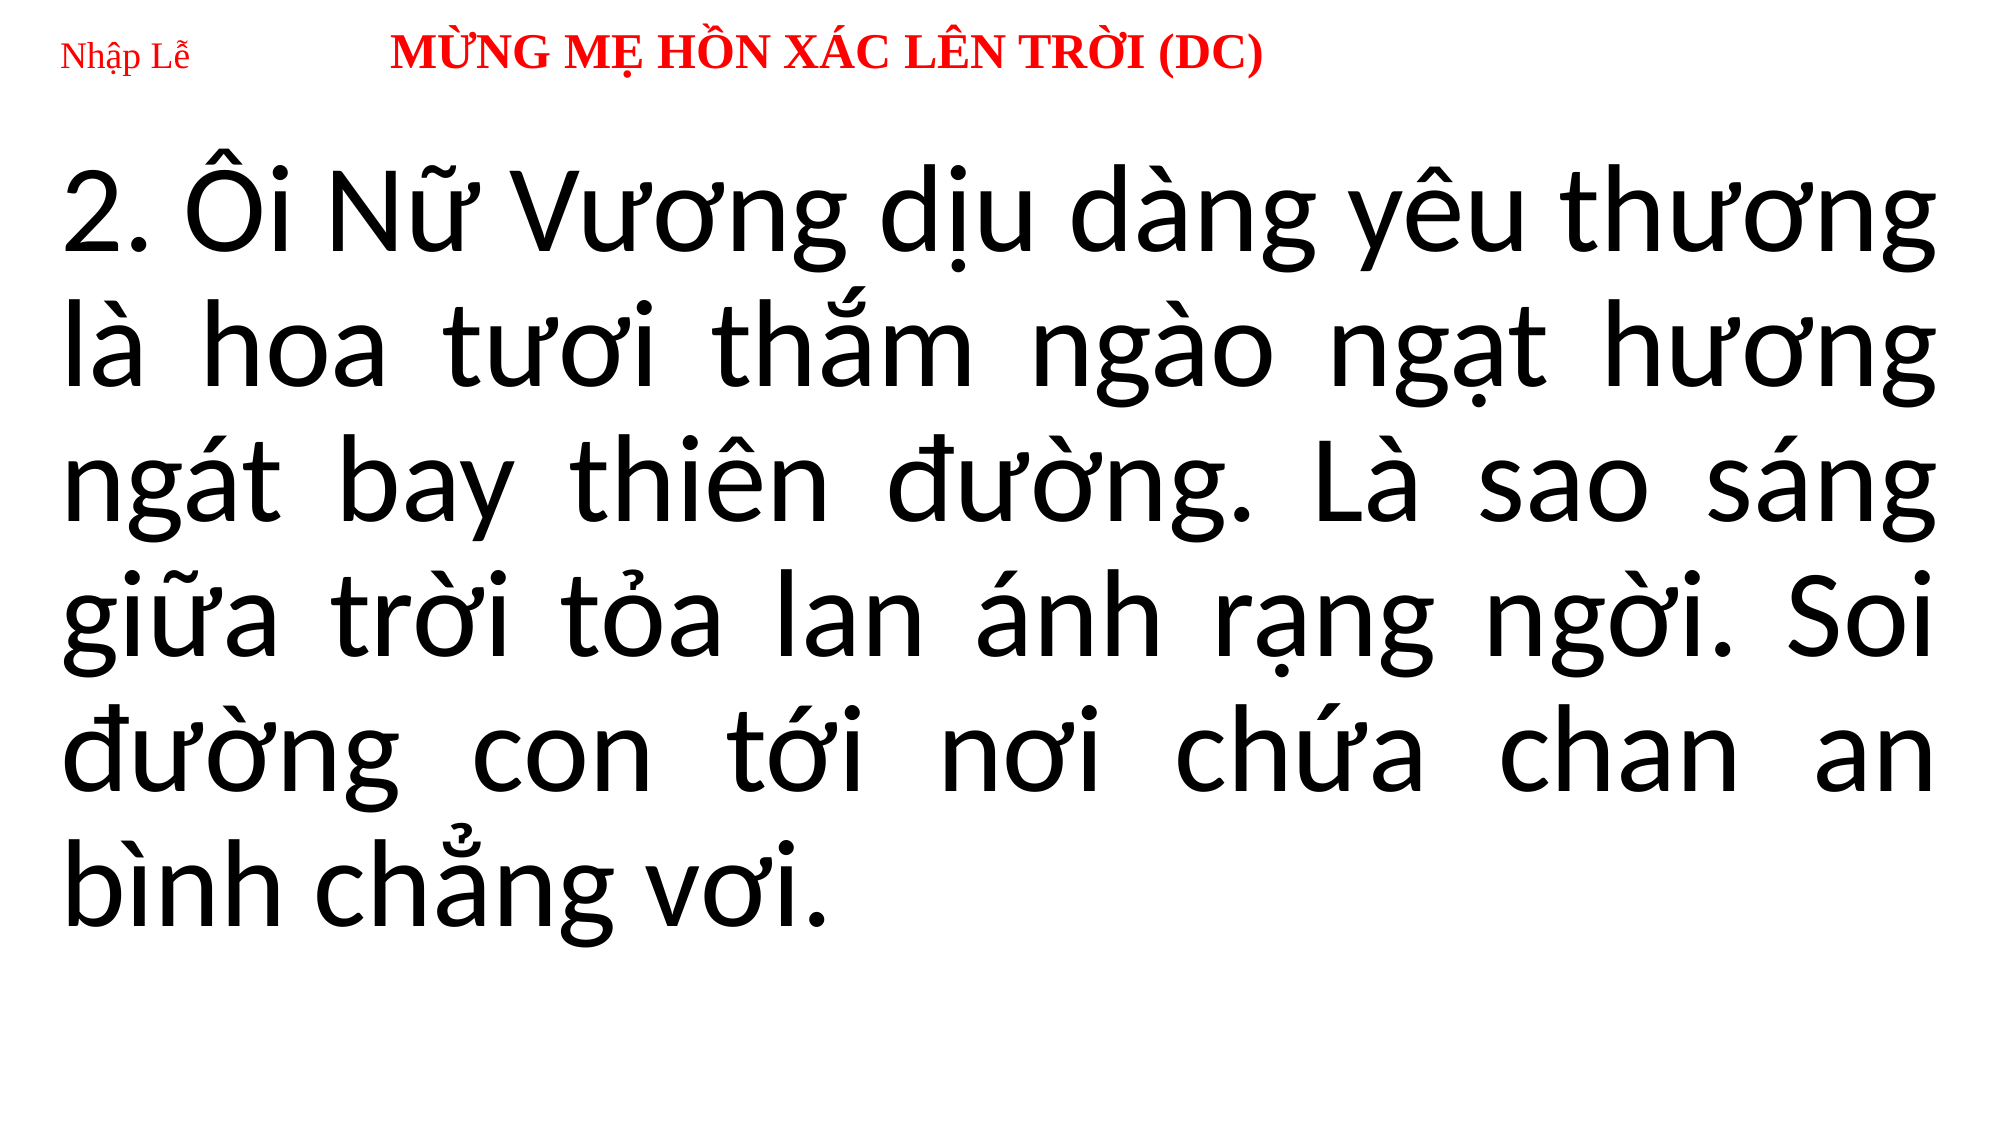

# Nhập Lễ                     MỪNG MẸ HỒN XÁC LÊN TRỜI (DC)
2. Ôi Nữ Vương dịu dàng yêu thương là hoa tươi thắm ngào ngạt hương ngát bay thiên đường. Là sao sáng giữa trời tỏa lan ánh rạng ngời. Soi đường con tới nơi chứa chan an bình chẳng vơi.